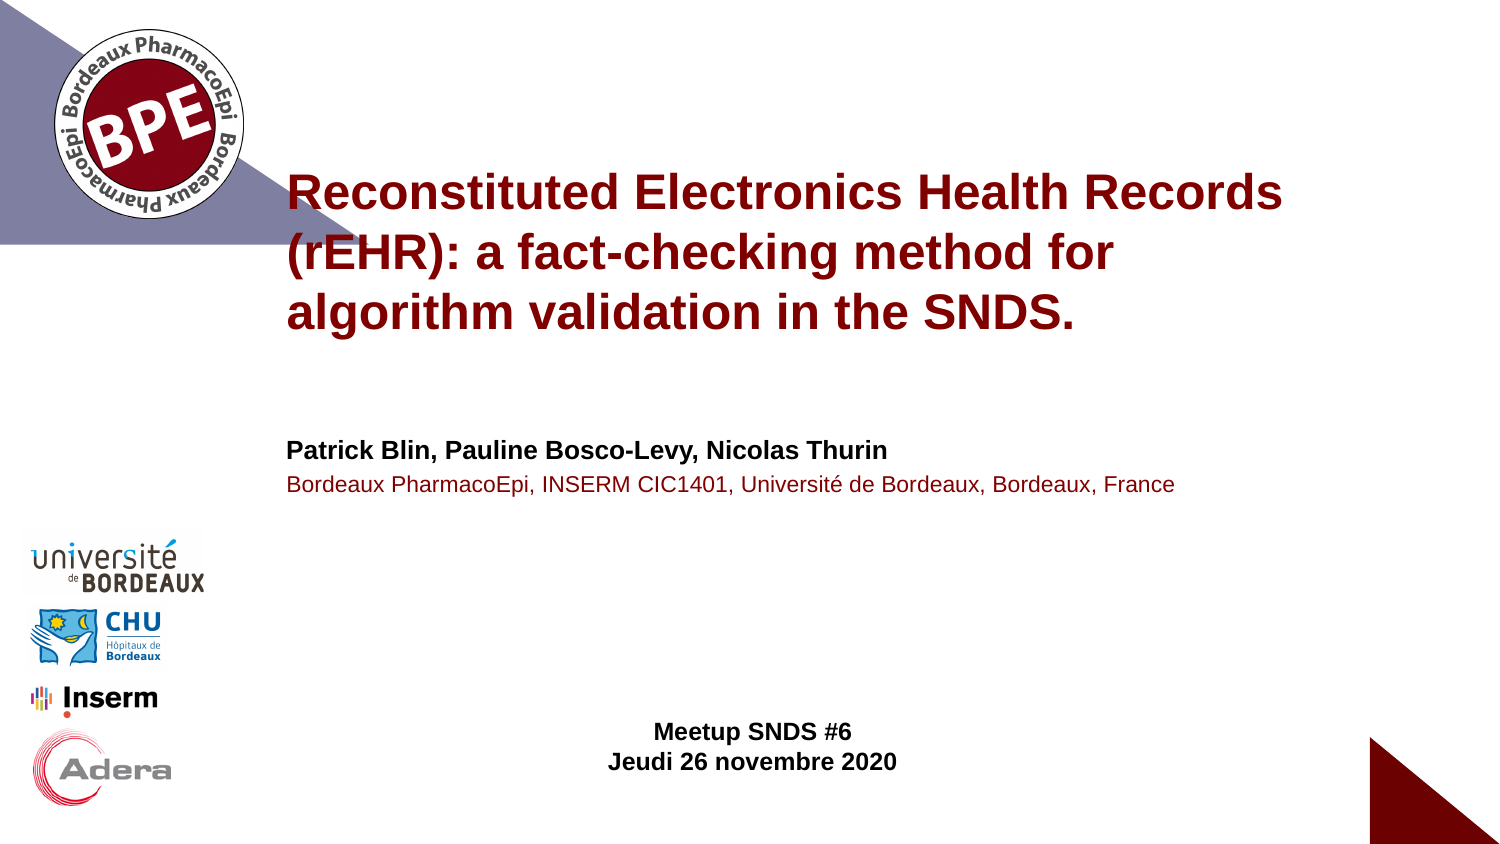

# Reconstituted Electronics Health Records (rEHR): a fact-checking method for algorithm validation in the SNDS.
Patrick Blin, Pauline Bosco-Levy, Nicolas Thurin
Bordeaux PharmacoEpi, INSERM CIC1401, Université de Bordeaux, Bordeaux, France
Meetup SNDS #6
Jeudi 26 novembre 2020